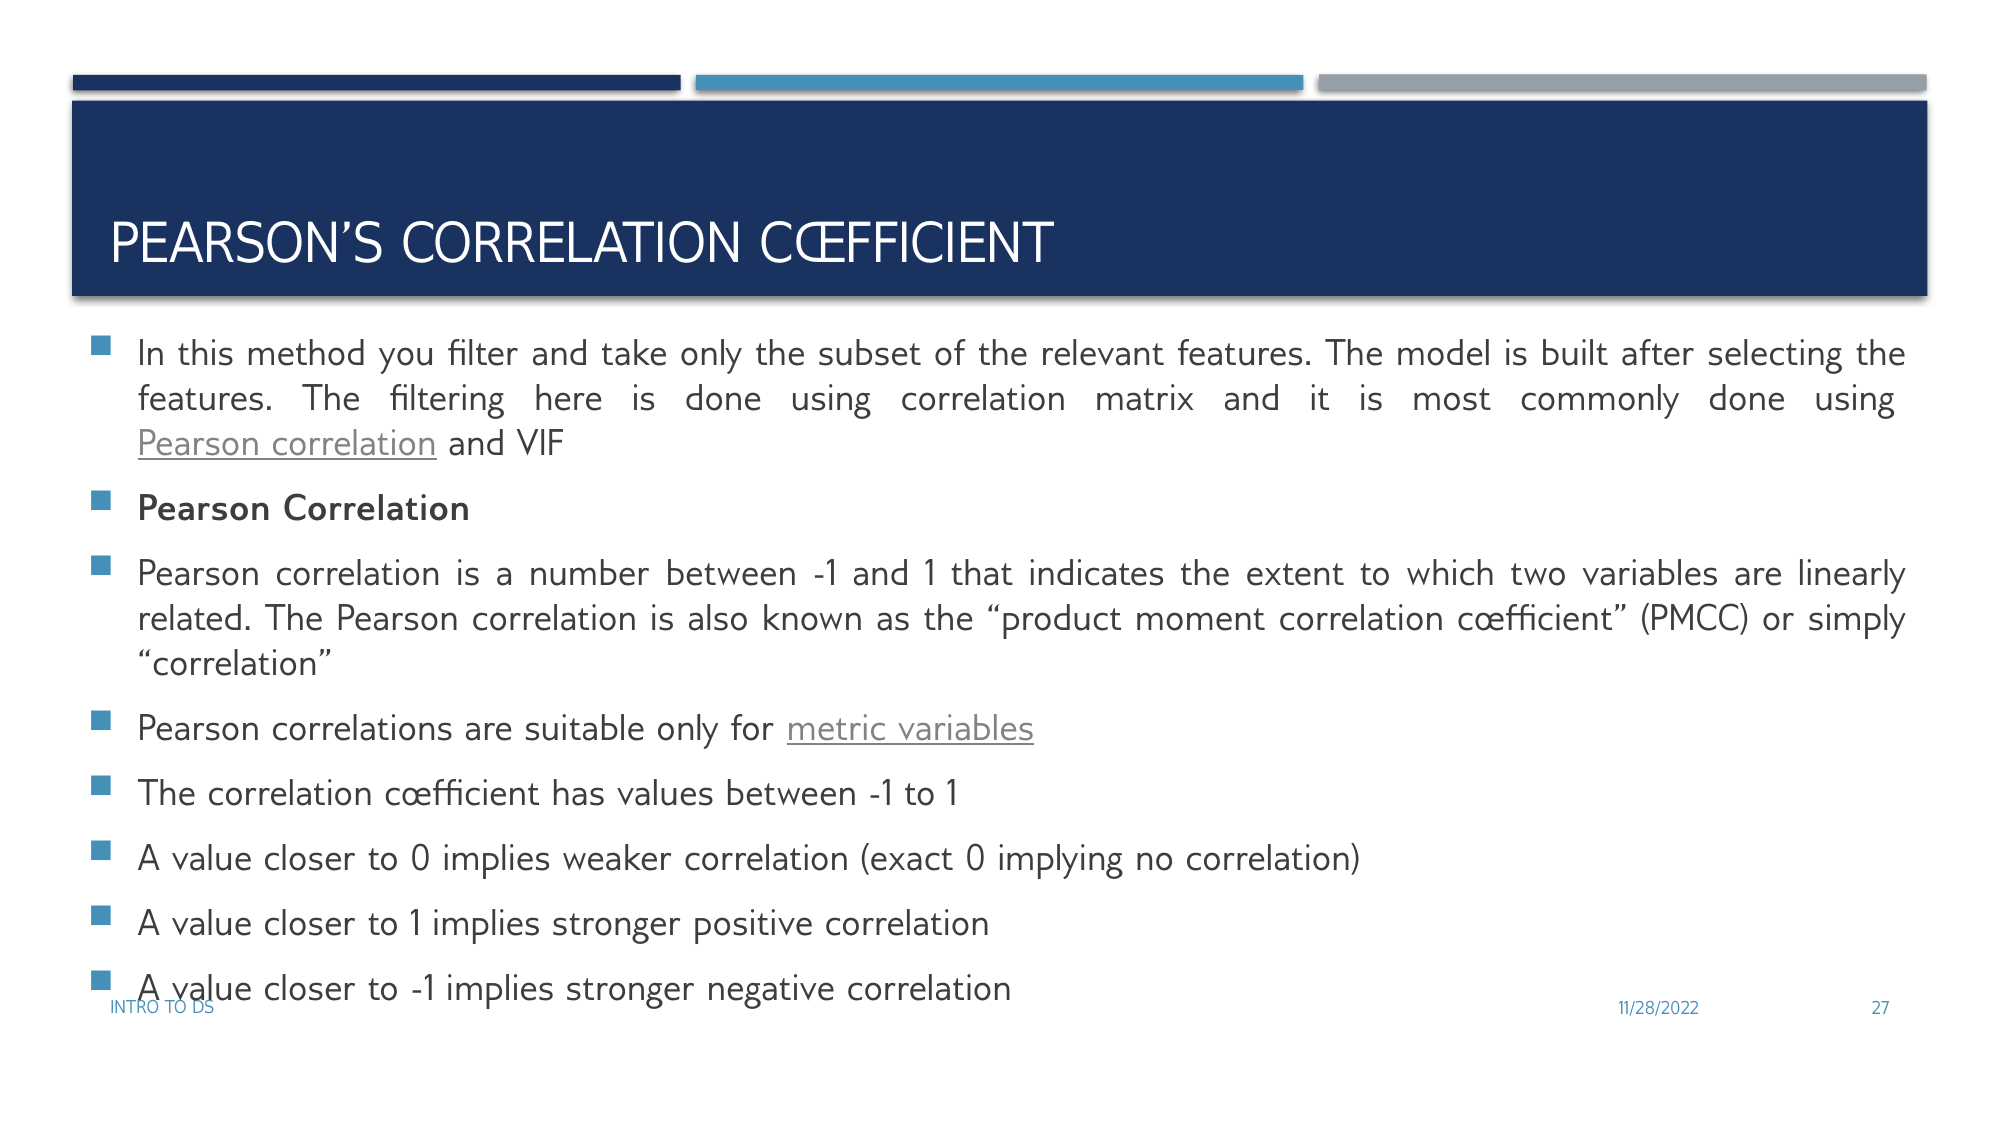

# Pearson’s correlation coefficient
In this method you filter and take only the subset of the relevant features. The model is built after selecting the features. The filtering here is done using correlation matrix and it is most commonly done using Pearson correlation and VIF
Pearson Correlation
Pearson correlation is a number between -1 and 1 that indicates the extent to which two variables are linearly related. The Pearson correlation is also known as the “product moment correlation coefficient” (PMCC) or simply “correlation”
Pearson correlations are suitable only for metric variables
The correlation coefficient has values between -1 to 1
A value closer to 0 implies weaker correlation (exact 0 implying no correlation)
A value closer to 1 implies stronger positive correlation
A value closer to -1 implies stronger negative correlation

Intro to DS
11/28/2022
27